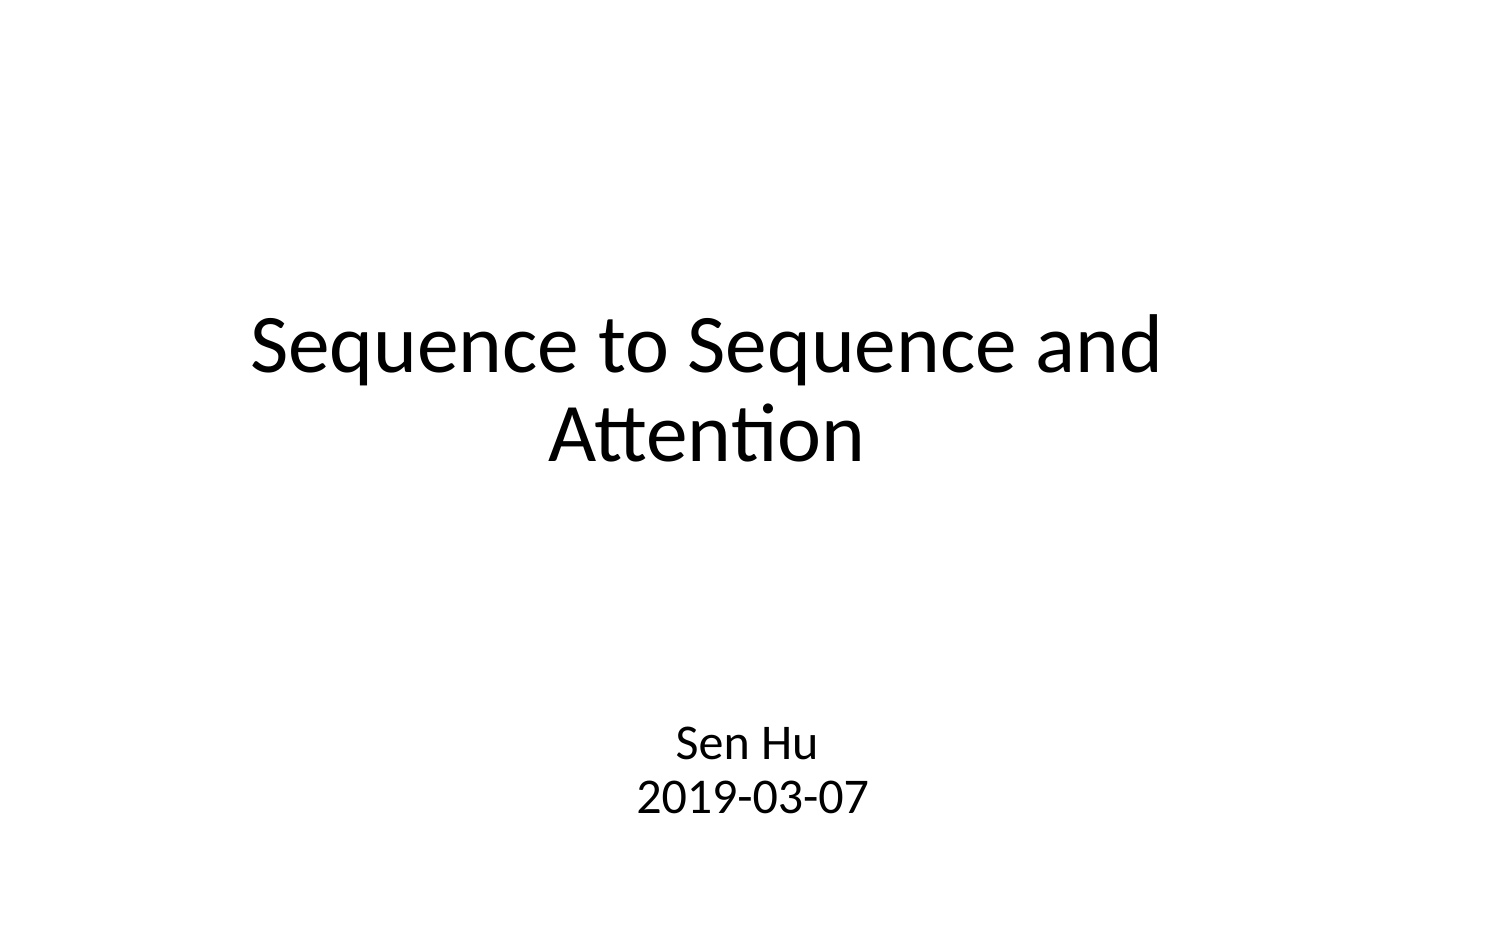

# Sequence to Sequence and Attention
Sen Hu
2019-03-07